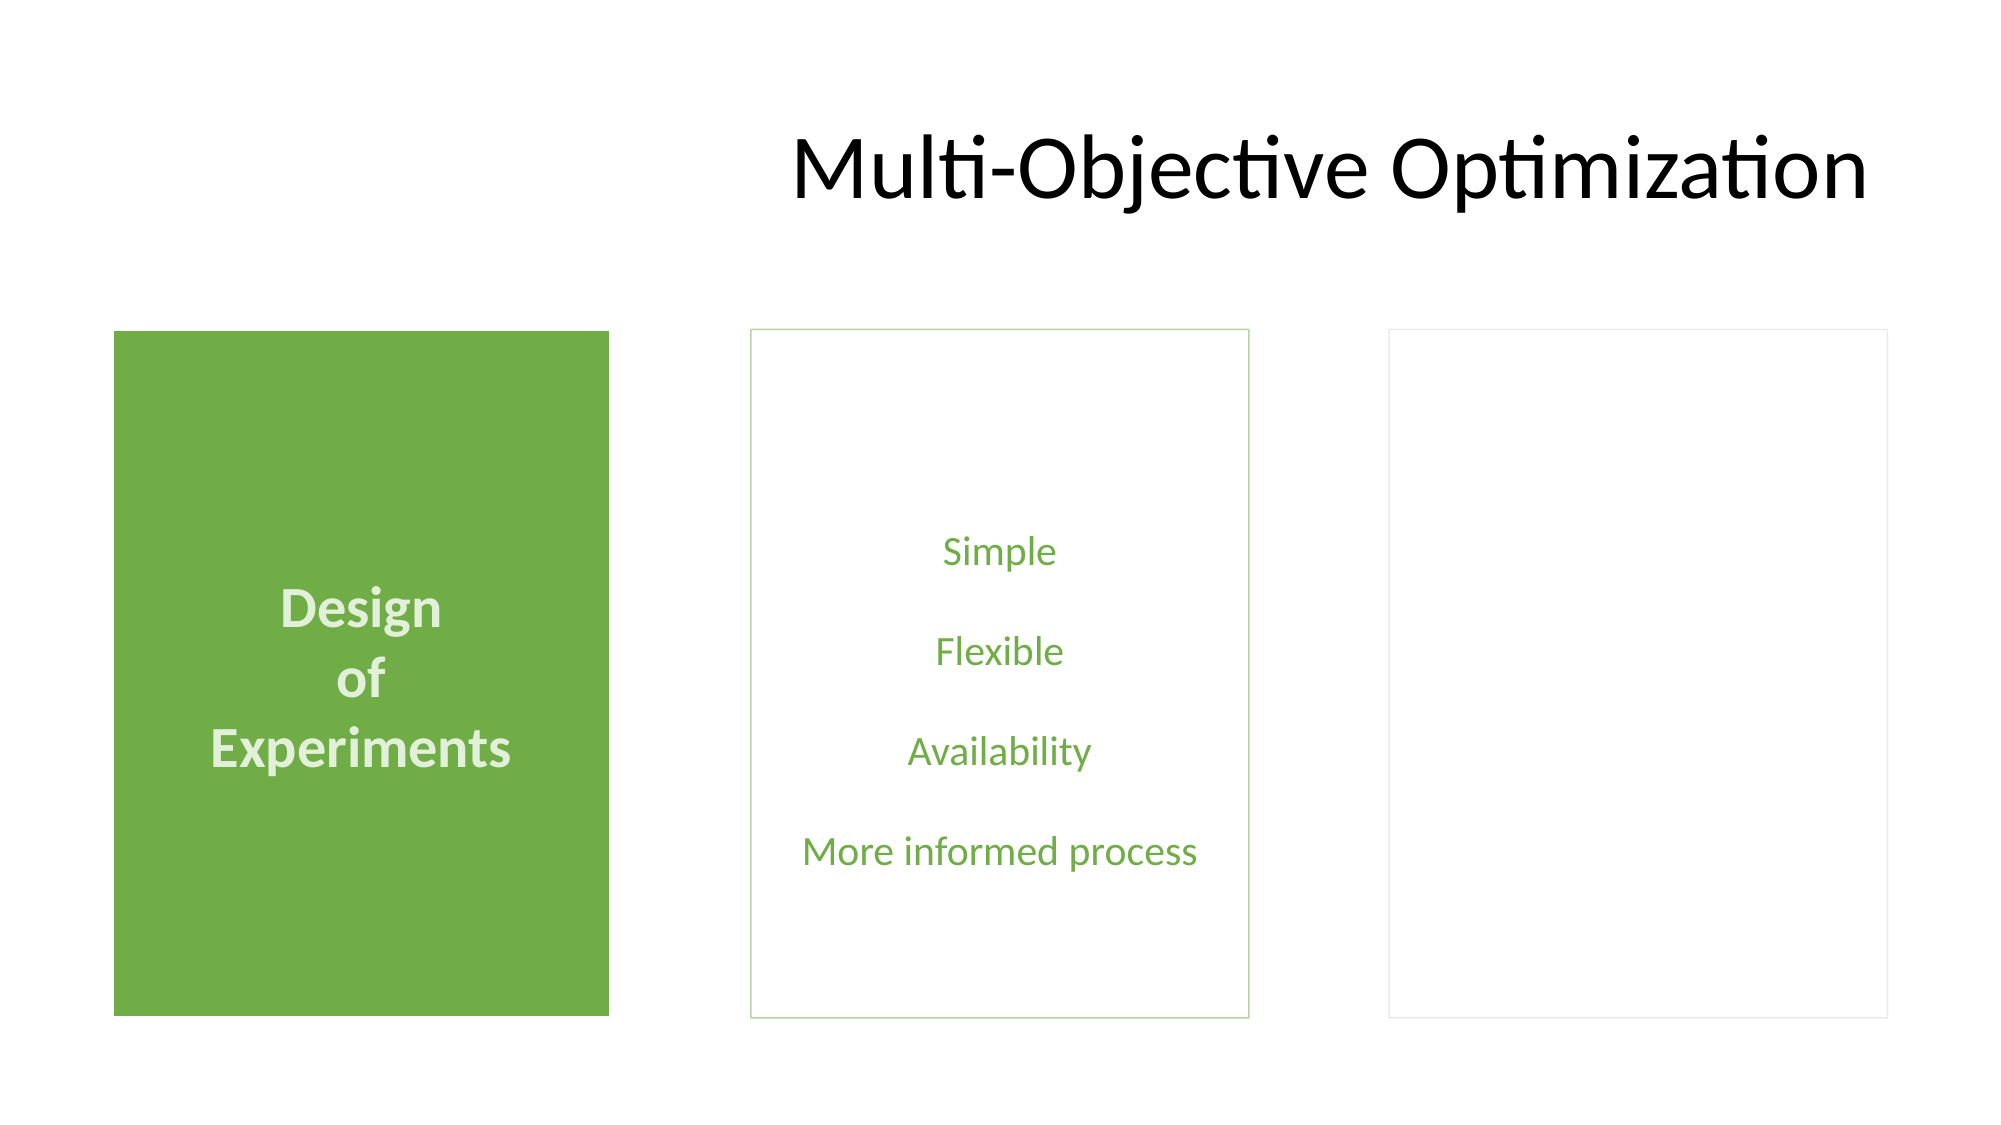

Multi-Objective Optimization

Simple
Flexible
Availability
More informed process
Design
of
Experiments